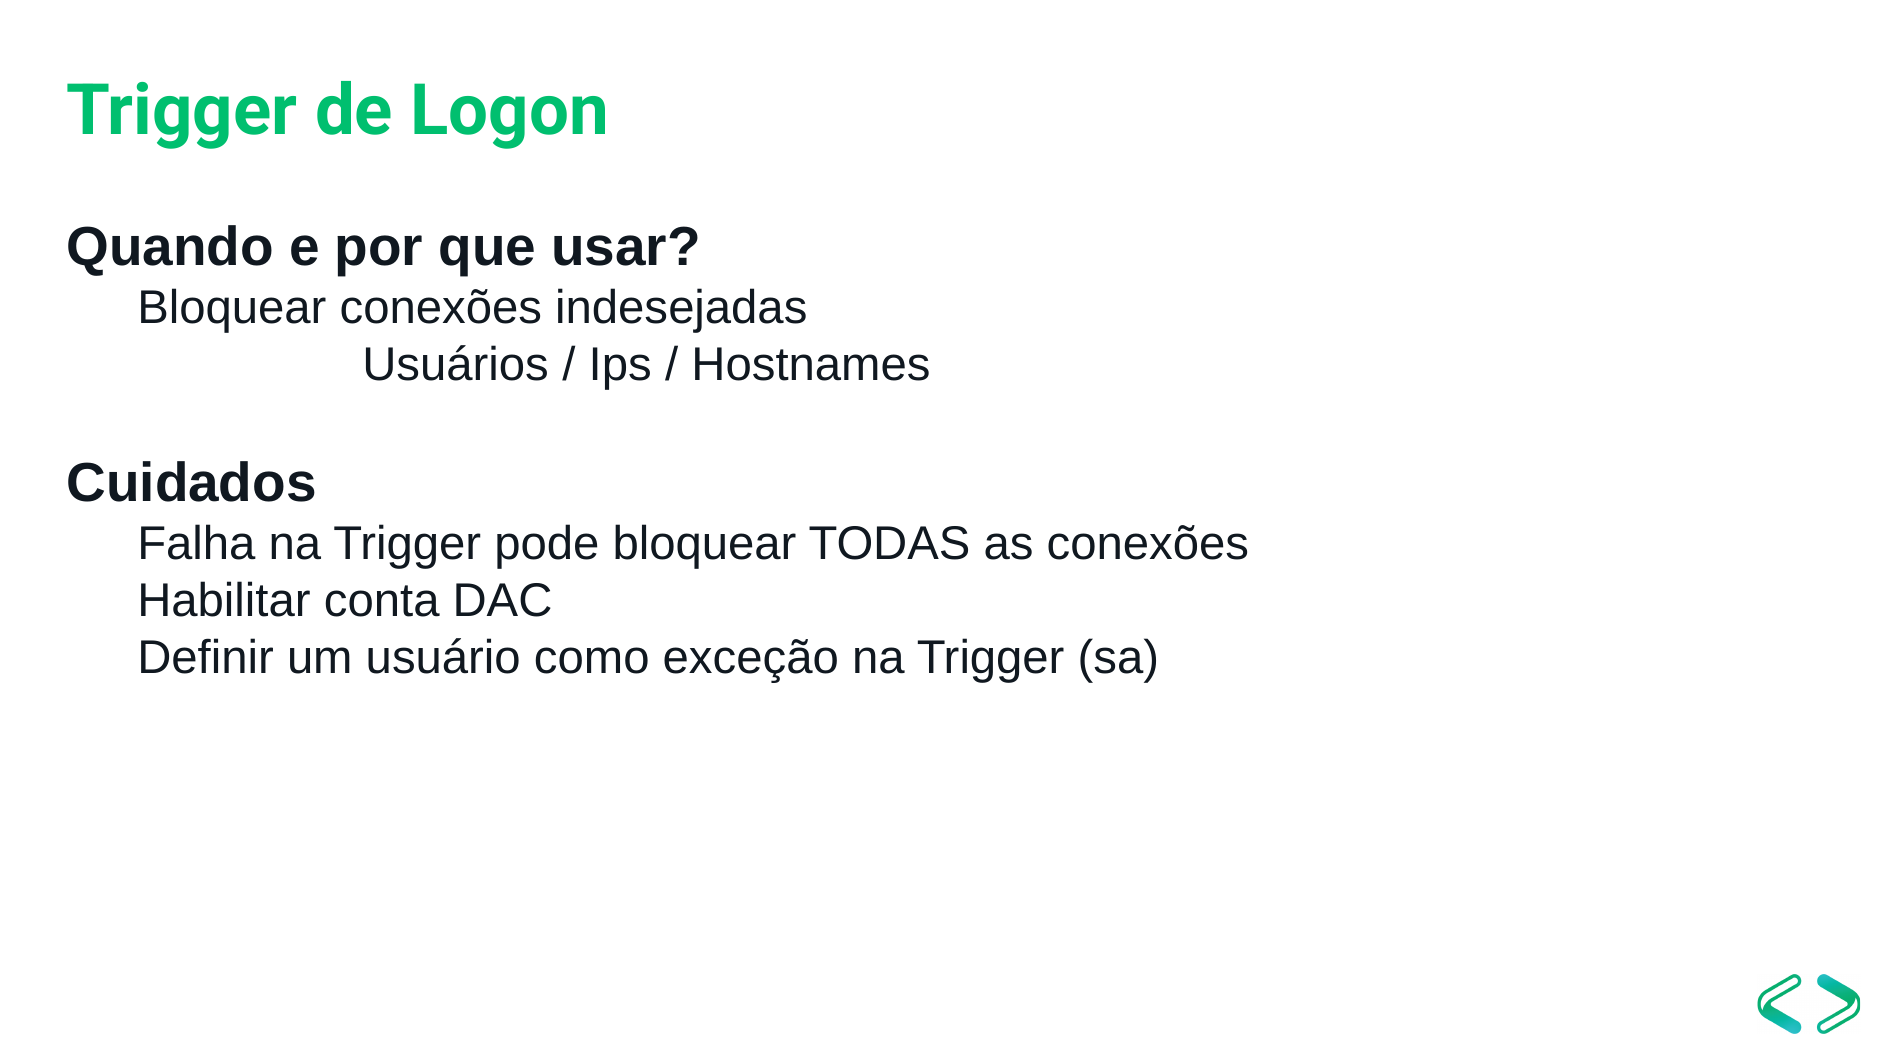

Trigger de Logon
Quando e por que usar?
Bloquear conexões indesejadas
	Usuários / Ips / Hostnames

Cuidados
Falha na Trigger pode bloquear TODAS as conexões
Habilitar conta DAC
Definir um usuário como exceção na Trigger (sa)